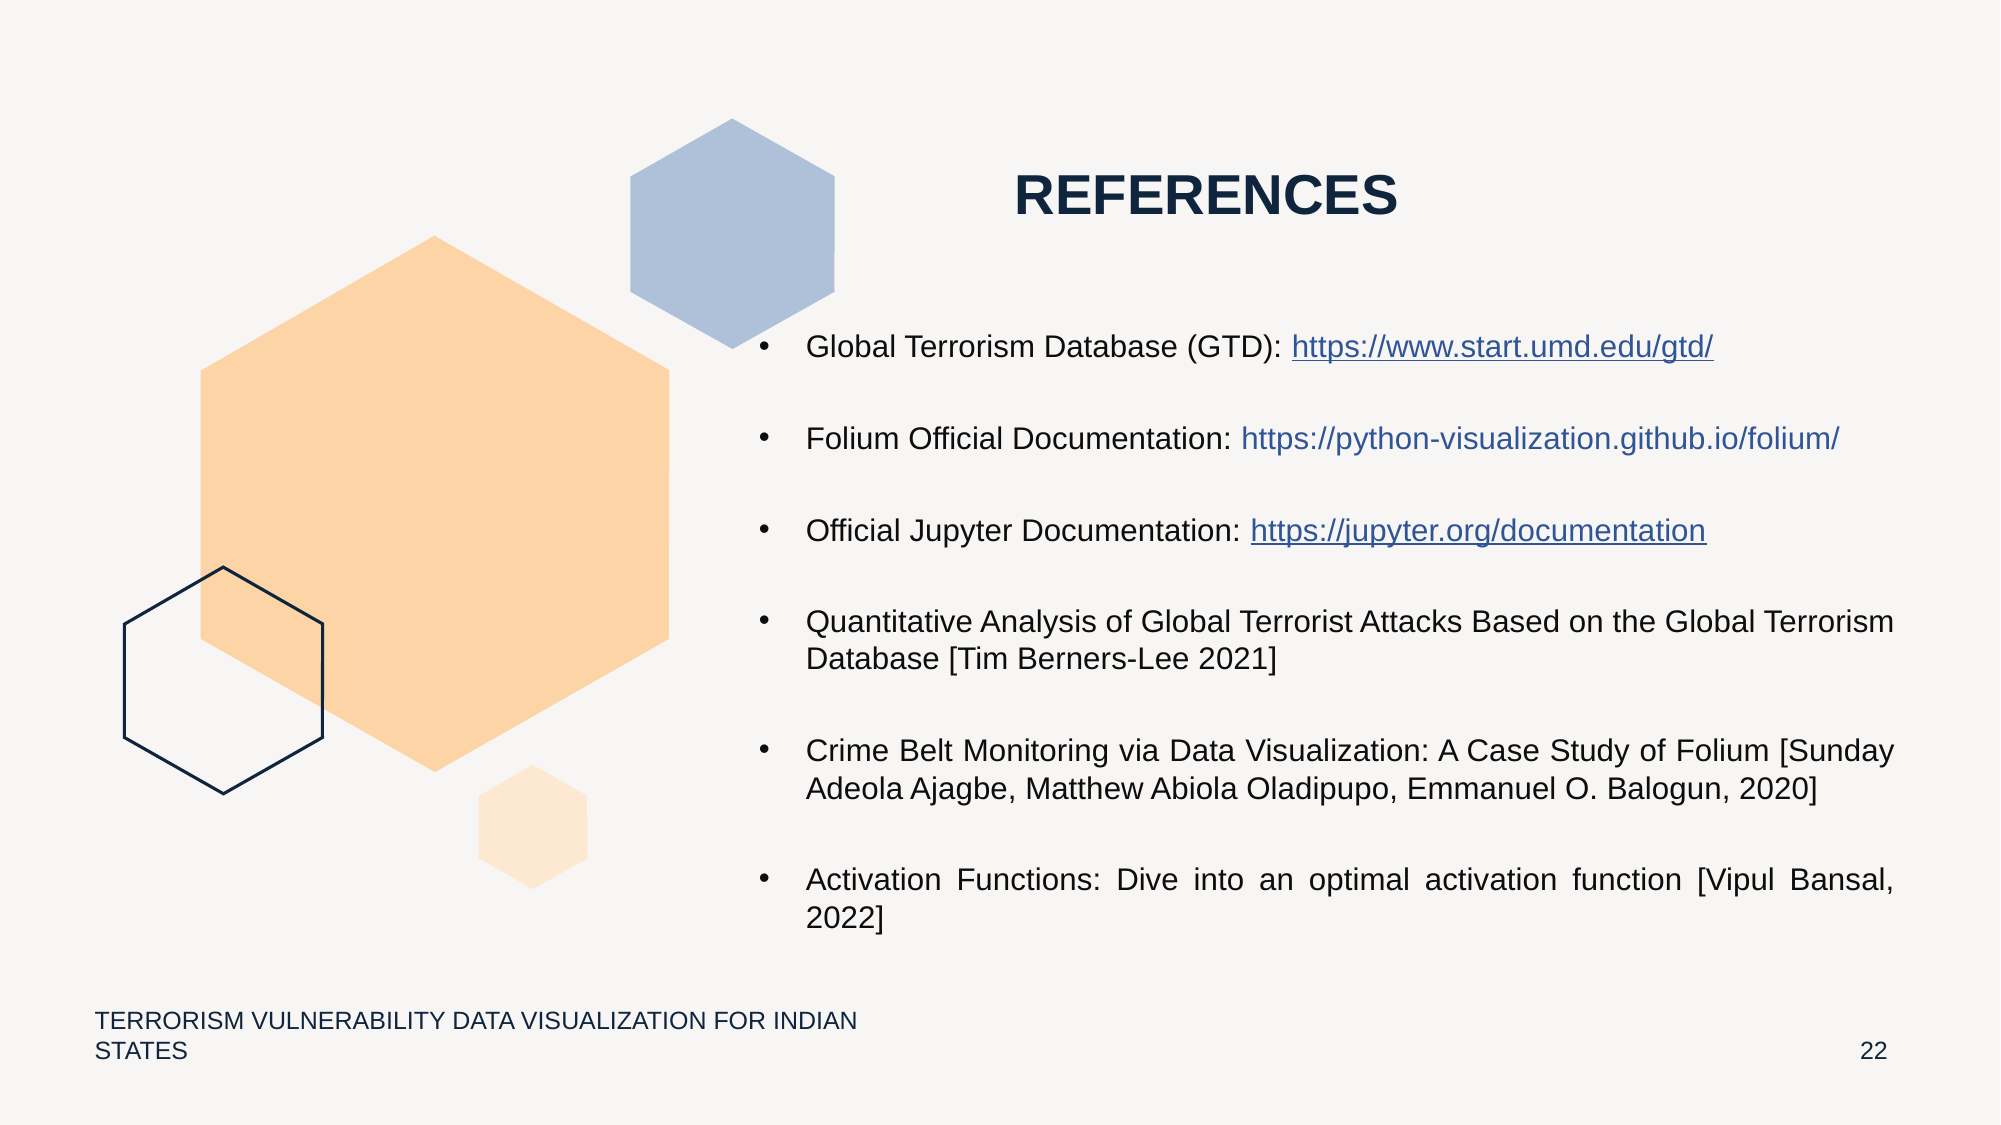

# REFERENCES
Global Terrorism Database (GTD): https://www.start.umd.edu/gtd/

Folium Official Documentation: https://python-visualization.github.io/folium/

Official Jupyter Documentation: https://jupyter.org/documentation

Quantitative Analysis of Global Terrorist Attacks Based on the Global Terrorism Database [Tim Berners-Lee 2021]

Crime Belt Monitoring via Data Visualization: A Case Study of Folium [Sunday Adeola Ajagbe, Matthew Abiola Oladipupo, Emmanuel O. Balogun, 2020]

Activation Functions: Dive into an optimal activation function [Vipul Bansal, 2022]
TERRORISM VULNERABILITY DATA VISUALIZATION FOR INDIAN STATES

22